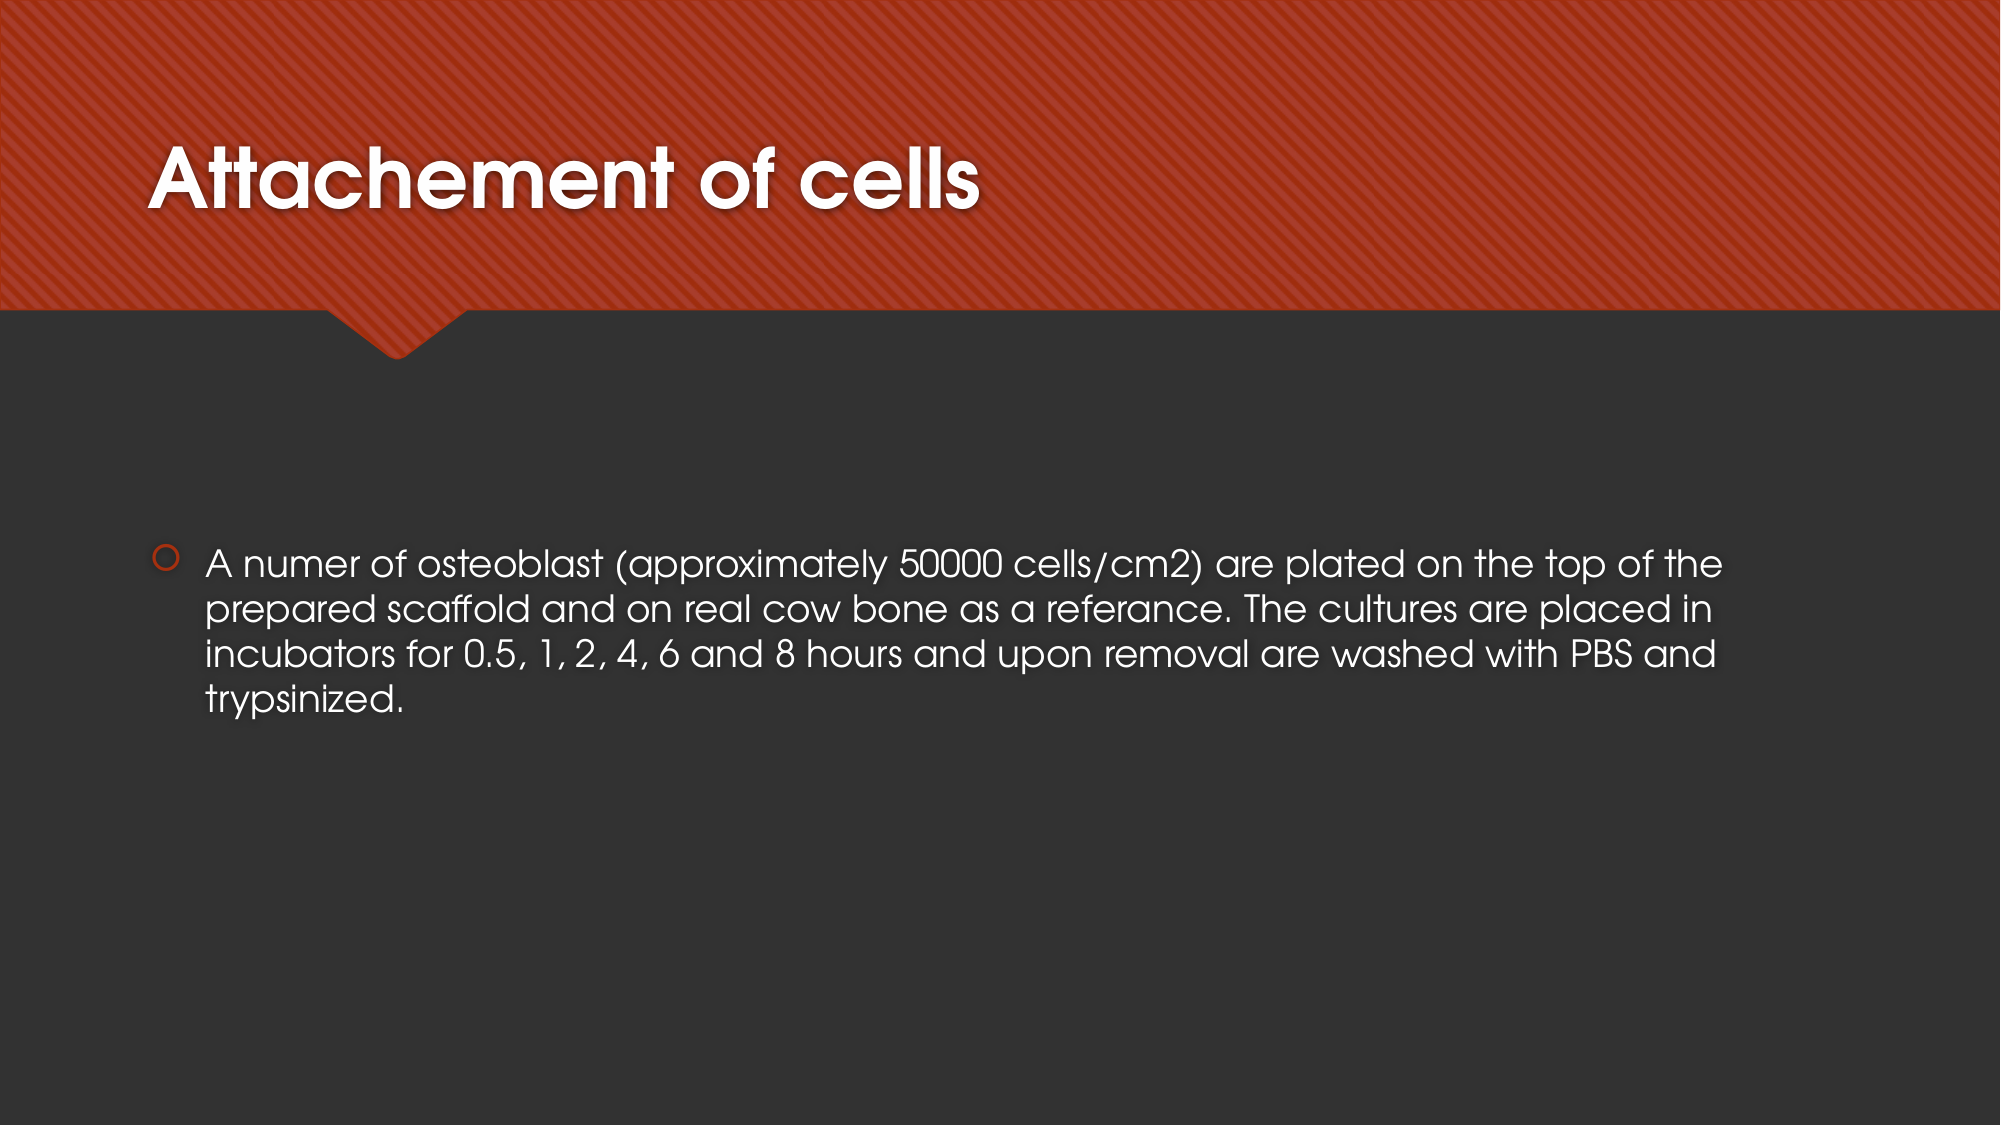

# Attachement of cells
A numer of osteoblast (approximately 50000 cells/cm2) are plated on the top of the prepared scaffold and on real cow bone as a referance. The cultures are placed in incubators for 0.5, 1, 2, 4, 6 and 8 hours and upon removal are washed with PBS and trypsinized.